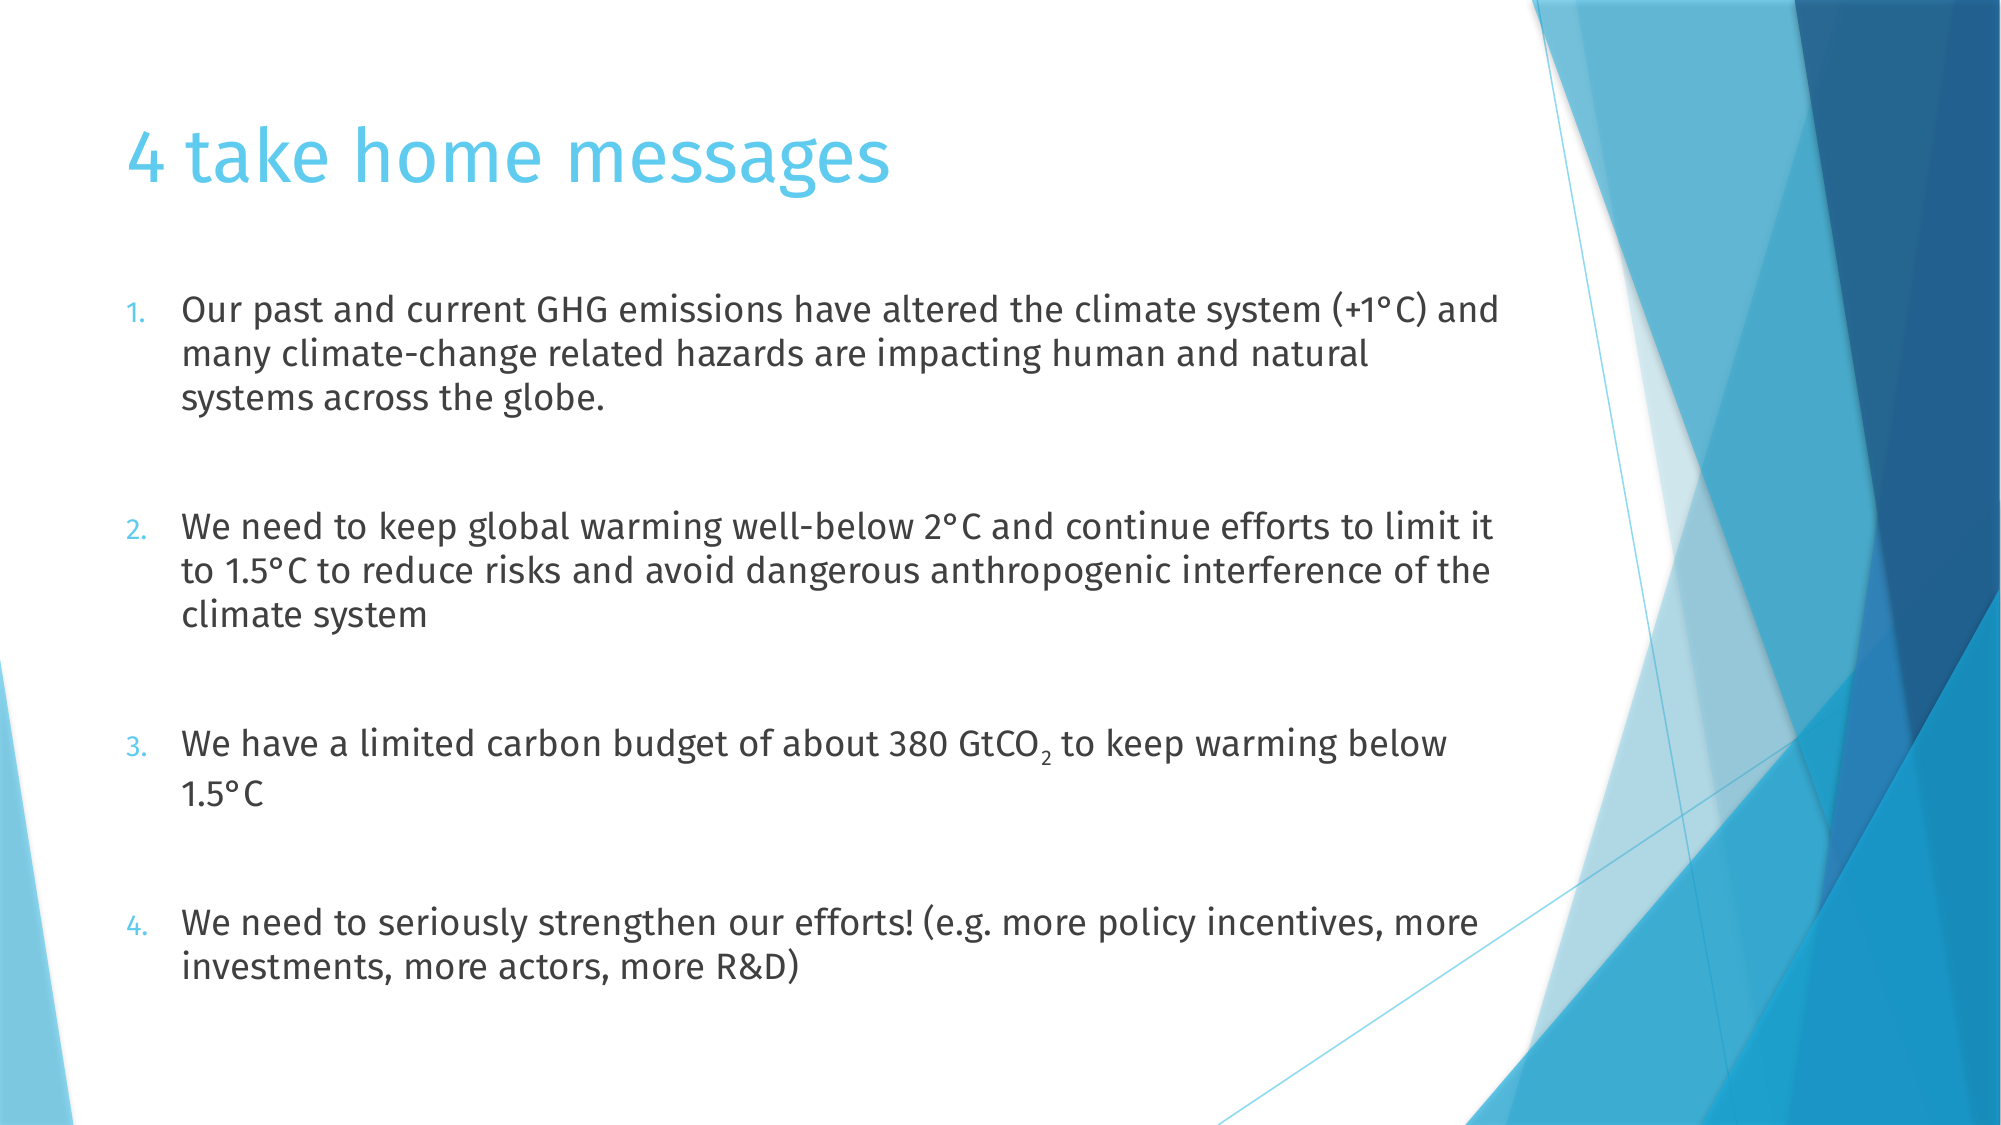

# 4 take home messages
Our past and current GHG emissions have altered the climate system (+1°C) and many climate-change related hazards are impacting human and natural systems across the globe.

We need to keep global warming well-below 2°C and continue efforts to limit it to 1.5°C to reduce risks and avoid dangerous anthropogenic interference of the climate system

We have a limited carbon budget of about 380 GtCO2 to keep warming below 1.5°C

We need to seriously strengthen our efforts! (e.g. more policy incentives, more investments, more actors, more R&D)